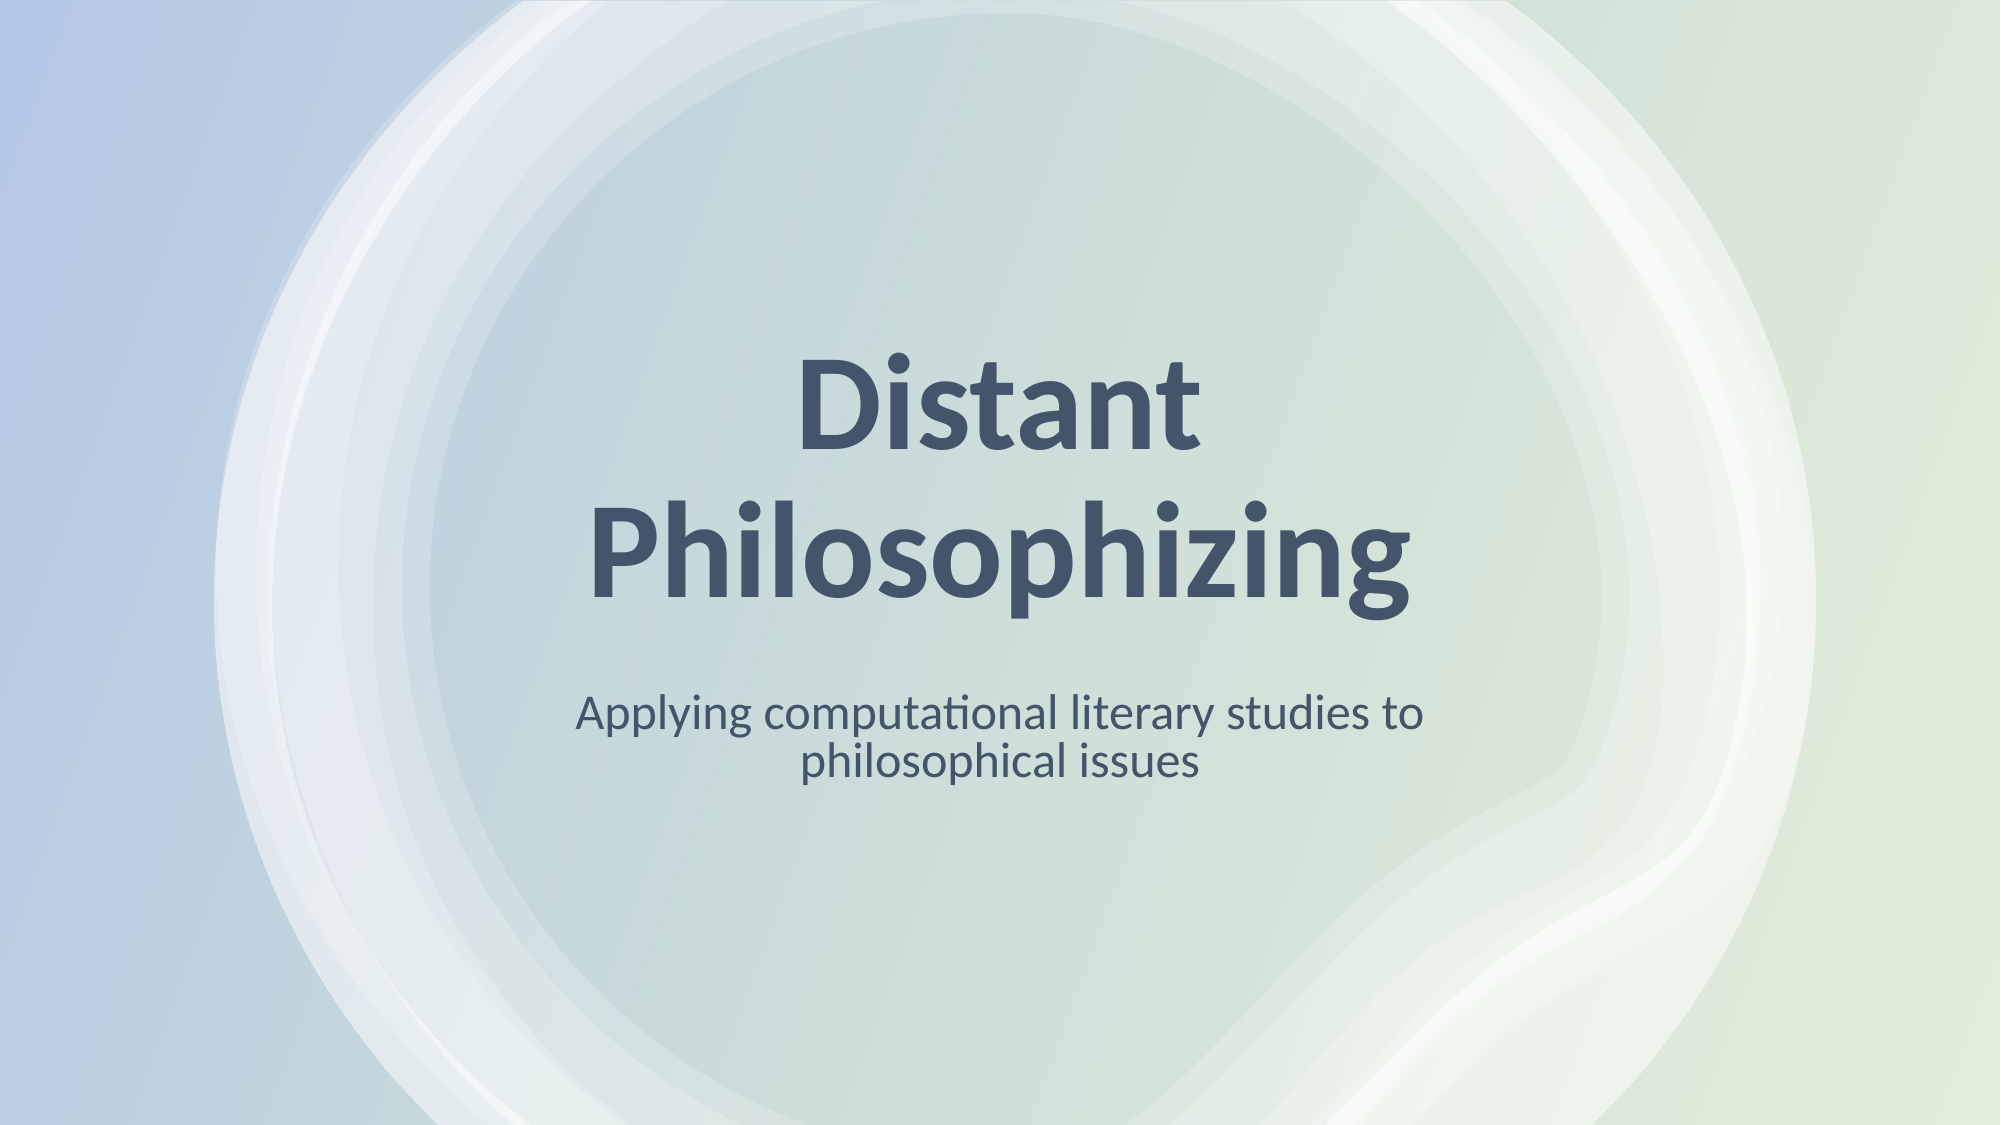

# Distant Philosophizing
Applying computational literary studies to philosophical issues